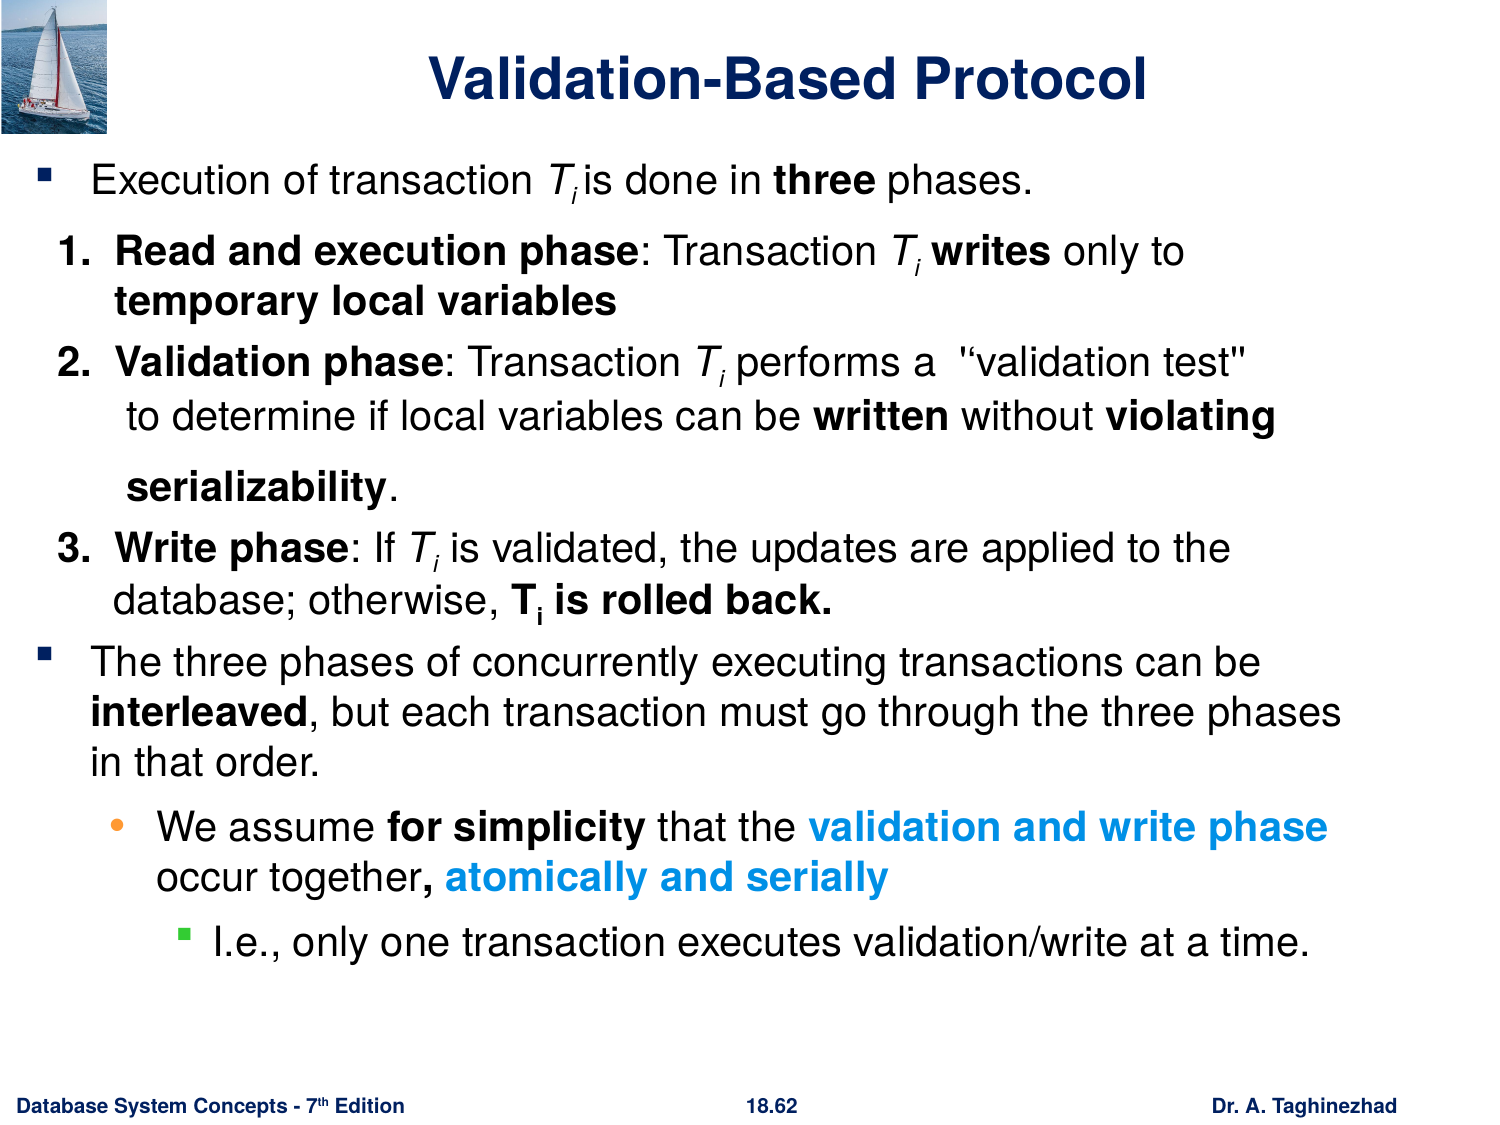

# Validation-Based Protocol
Execution of transaction Ti is done in three phases.
  1.  Read and execution phase: Transaction Ti writes only to
       temporary local variables
  2.  Validation phase: Transaction Ti performs a  '‘validation test''
        to determine if local variables can be written without violating
        serializability.
  3.  Write phase: If Ti is validated, the updates are applied to the
	  database; otherwise, Ti is rolled back.
The three phases of concurrently executing transactions can be    interleaved, but each transaction must go through the three phases in that order.
We assume for simplicity that the validation and write phase occur together, atomically and serially
I.e., only one transaction executes validation/write at a time.